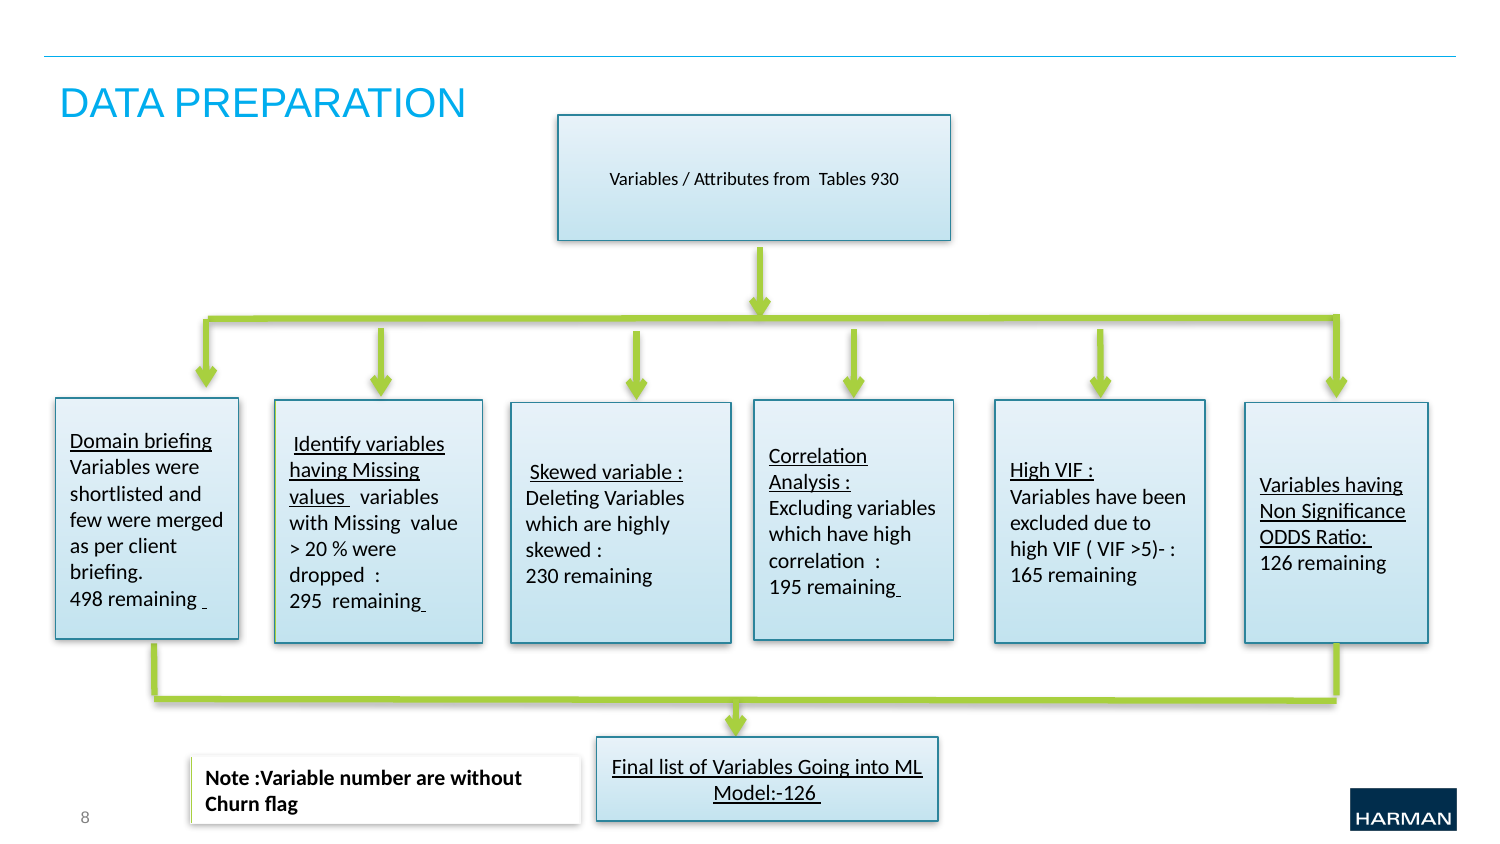

# DATA PREPARATION
Variables / Attributes from  Tables 930
Domain briefing
Variables were shortlisted and few were merged as per client briefing.
498 remaining
 Identify variables having Missing values   variables with Missing  value > 20 % were dropped  :
295  remaining
Correlation Analysis : Excluding variables which have high correlation  :
195 remaining
High VIF :
Variables have been excluded due to high VIF ( VIF >5)- :
165 remaining
 Skewed variable :
Deleting Variables which are highly skewed :
230 remaining
Variables having Non Significance ODDS Ratio:
126 remaining
Final list of Variables Going into ML Model:-126
Note :Variable number are without Churn flag